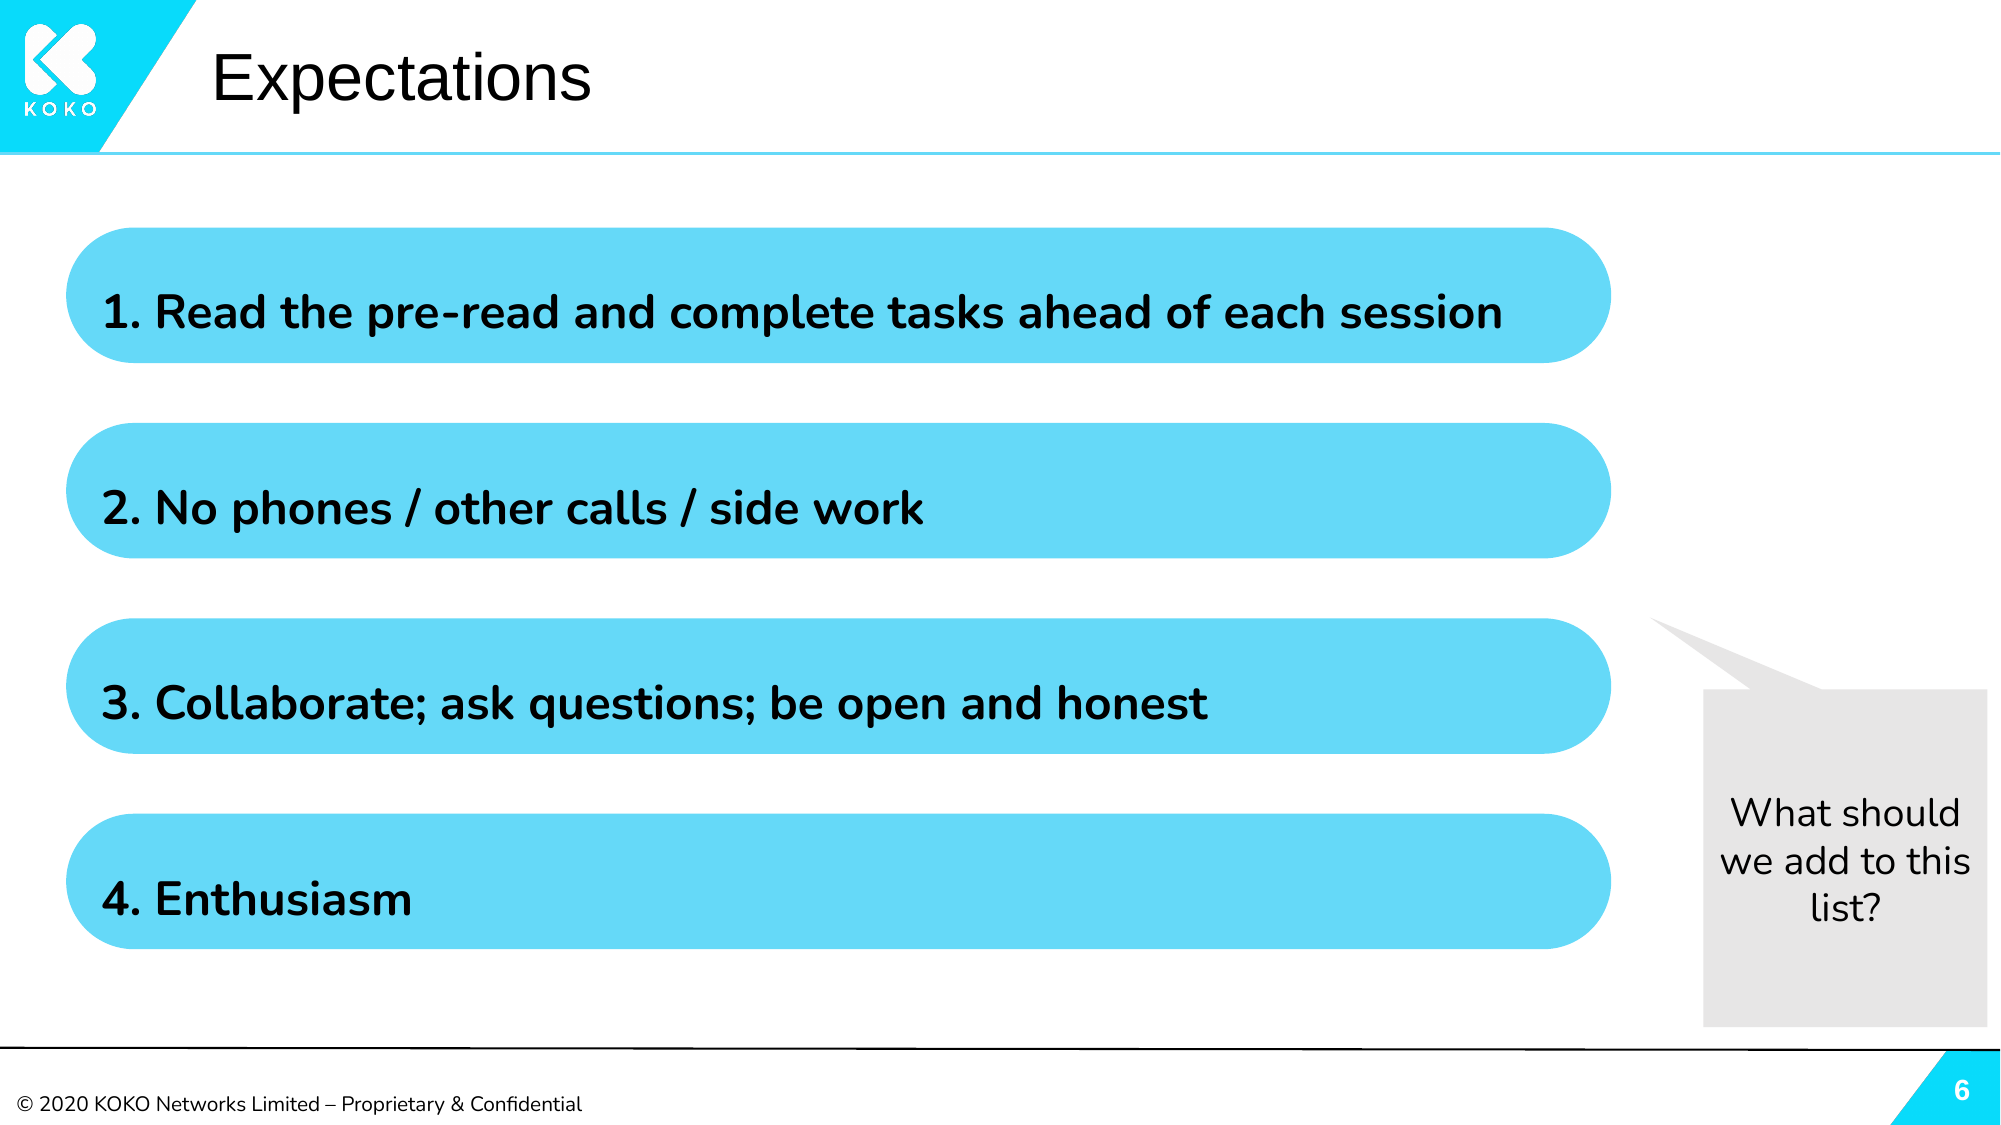

# Expectations
1. Read the pre-read and complete tasks ahead of each session
2. No phones / other calls / side work
3. Collaborate; ask questions; be open and honest
What should we add to this list?
4. Enthusiasm
6